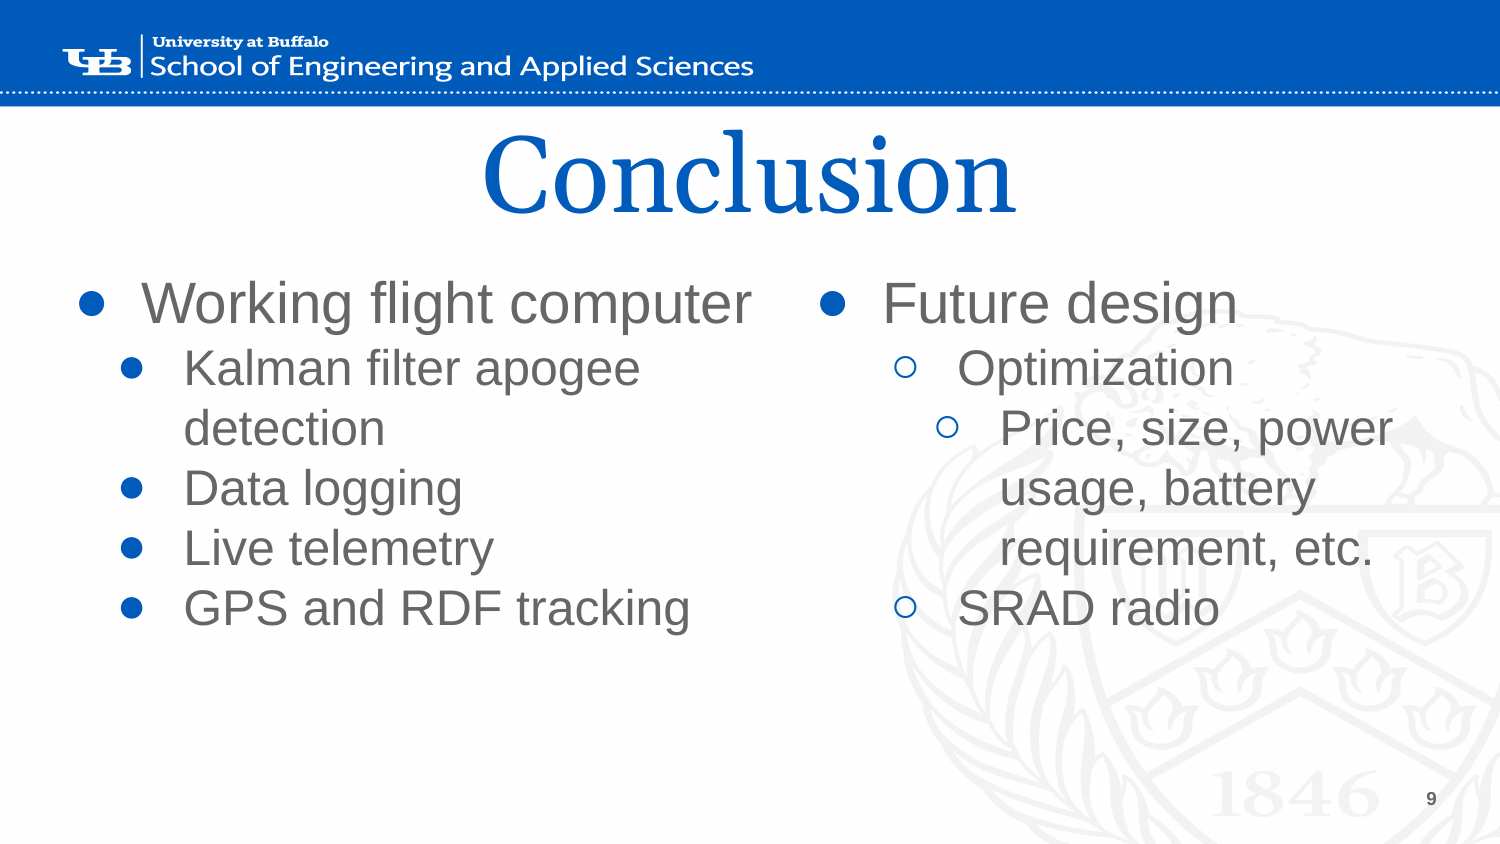

# Conclusion
Working flight computer
Kalman filter apogee detection
Data logging
Live telemetry
GPS and RDF tracking

Future design
Optimization
Price, size, power usage, battery requirement, etc.
SRAD radio